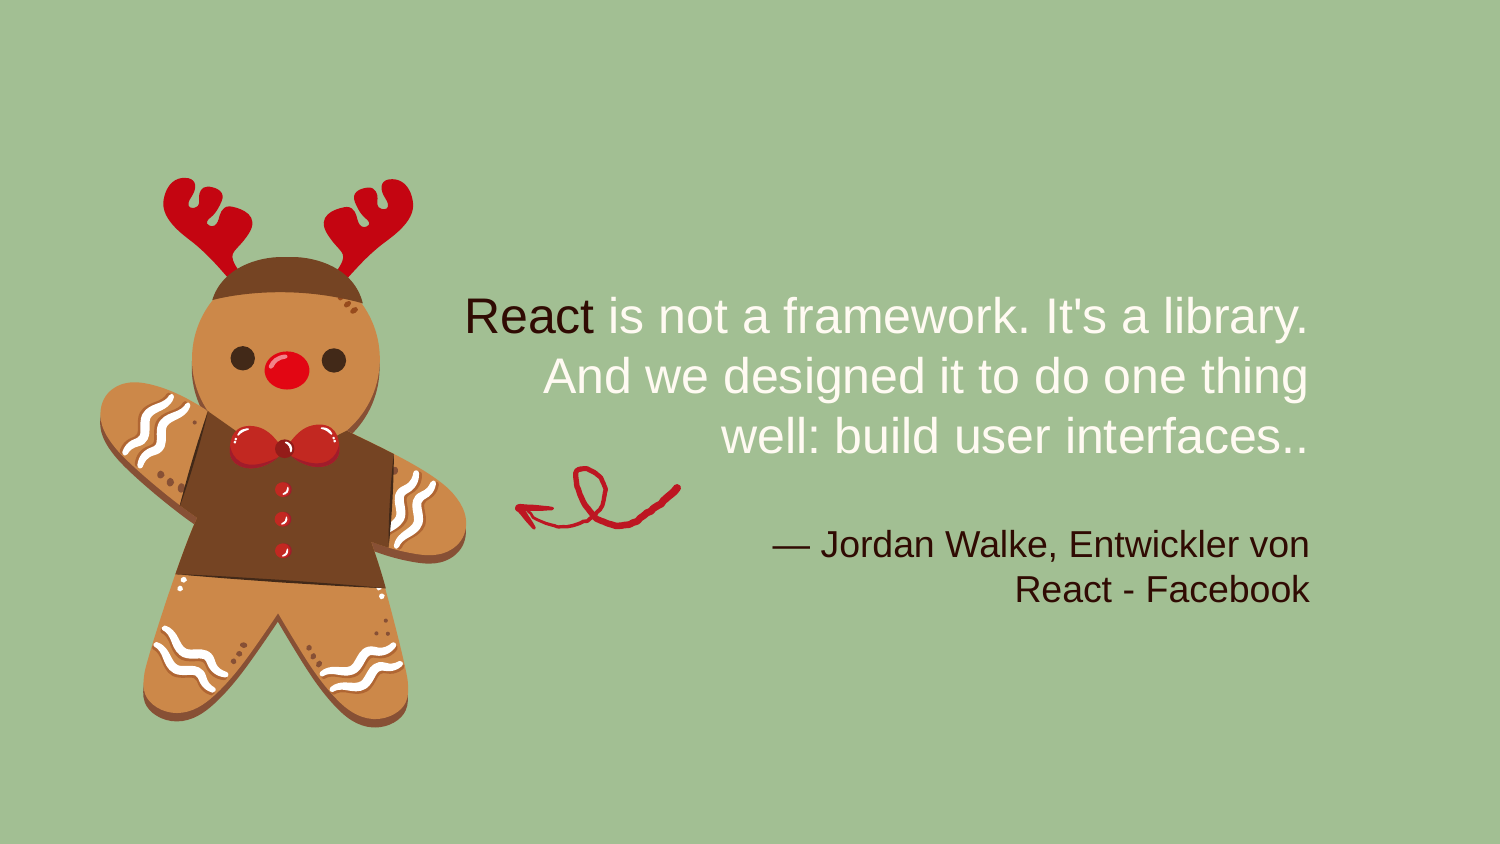

React is not a framework. It's a library. And we designed it to do one thing well: build user interfaces..

# — Jordan Walke, Entwickler von React - Facebook